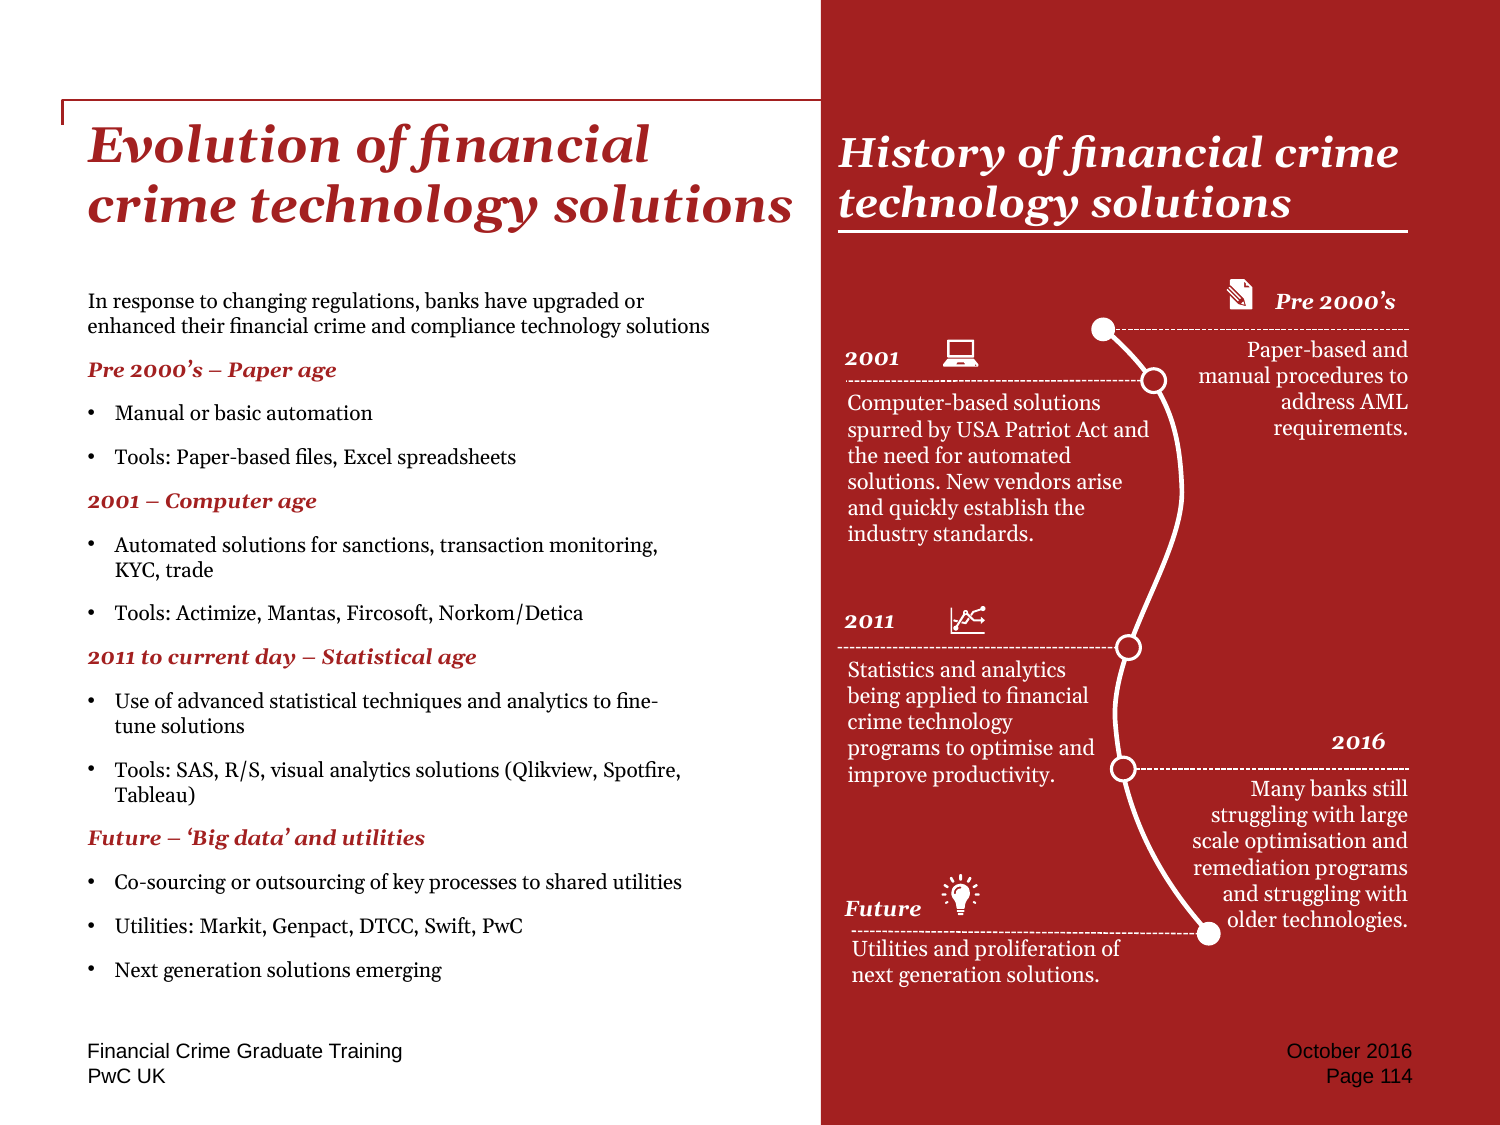

# Evolution of financial crime technology solutions
History of financial crime technology solutions

In response to changing regulations, banks have upgraded or enhanced their financial crime and compliance technology solutions
Pre 2000’s – Paper age
Manual or basic automation
Tools: Paper-based files, Excel spreadsheets
2001 – Computer age
Automated solutions for sanctions, transaction monitoring, KYC, trade
Tools: Actimize, Mantas, Fircosoft, Norkom/Detica
2011 to current day – Statistical age
Use of advanced statistical techniques and analytics to fine-tune solutions
Tools: SAS, R/S, visual analytics solutions (Qlikview, Spotfire, Tableau)
Future – ‘Big data’ and utilities
Co-sourcing or outsourcing of key processes to shared utilities
Utilities: Markit, Genpact, DTCC, Swift, PwC
Next generation solutions emerging

Pre 2000’s

Paper-based and manual procedures to address AML requirements.
2001

Computer-based solutions spurred by USA Patriot Act and the need for automated solutions. New vendors arise and quickly establish the industry standards.

2011

Statistics and analytics being applied to financial crime technology programs to optimise and improve productivity.
2016

Many banks still struggling with large scale optimisation and remediation programs and struggling with older technologies.

Future

Utilities and proliferation of next generation solutions.
Financial Crime Graduate Training
October 2016
Page 114